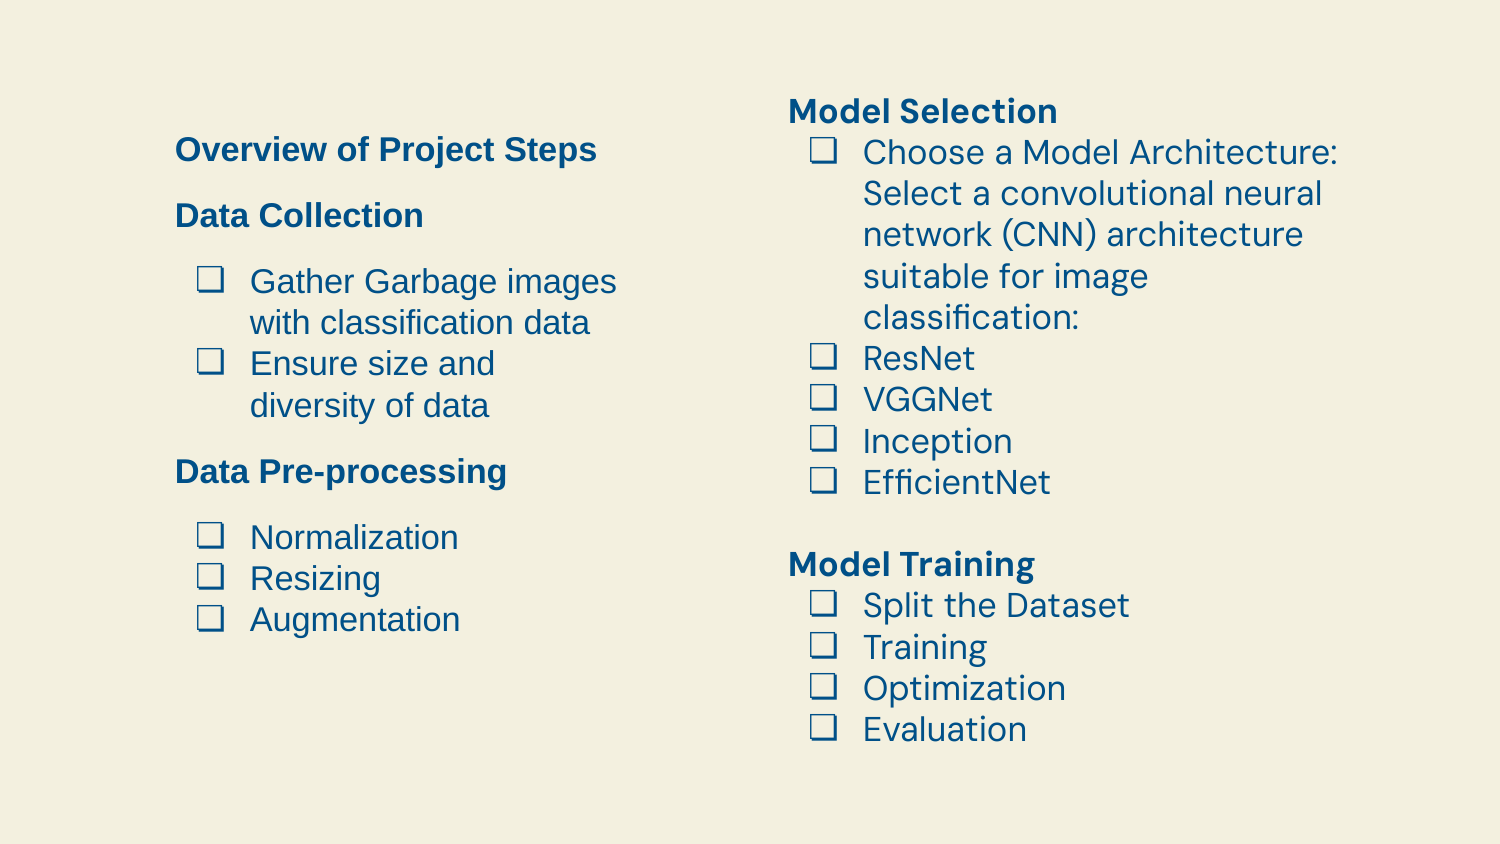

Model Selection
Choose a Model Architecture: Select a convolutional neural network (CNN) architecture suitable for image classification:
ResNet
VGGNet
Inception
EfficientNet

Model Training
Split the Dataset
Training
Optimization
Evaluation

Overview of Project Steps
Data Collection
Gather Garbage images with classification data
Ensure size and diversity of data
Data Pre-processing
Normalization
Resizing
Augmentation